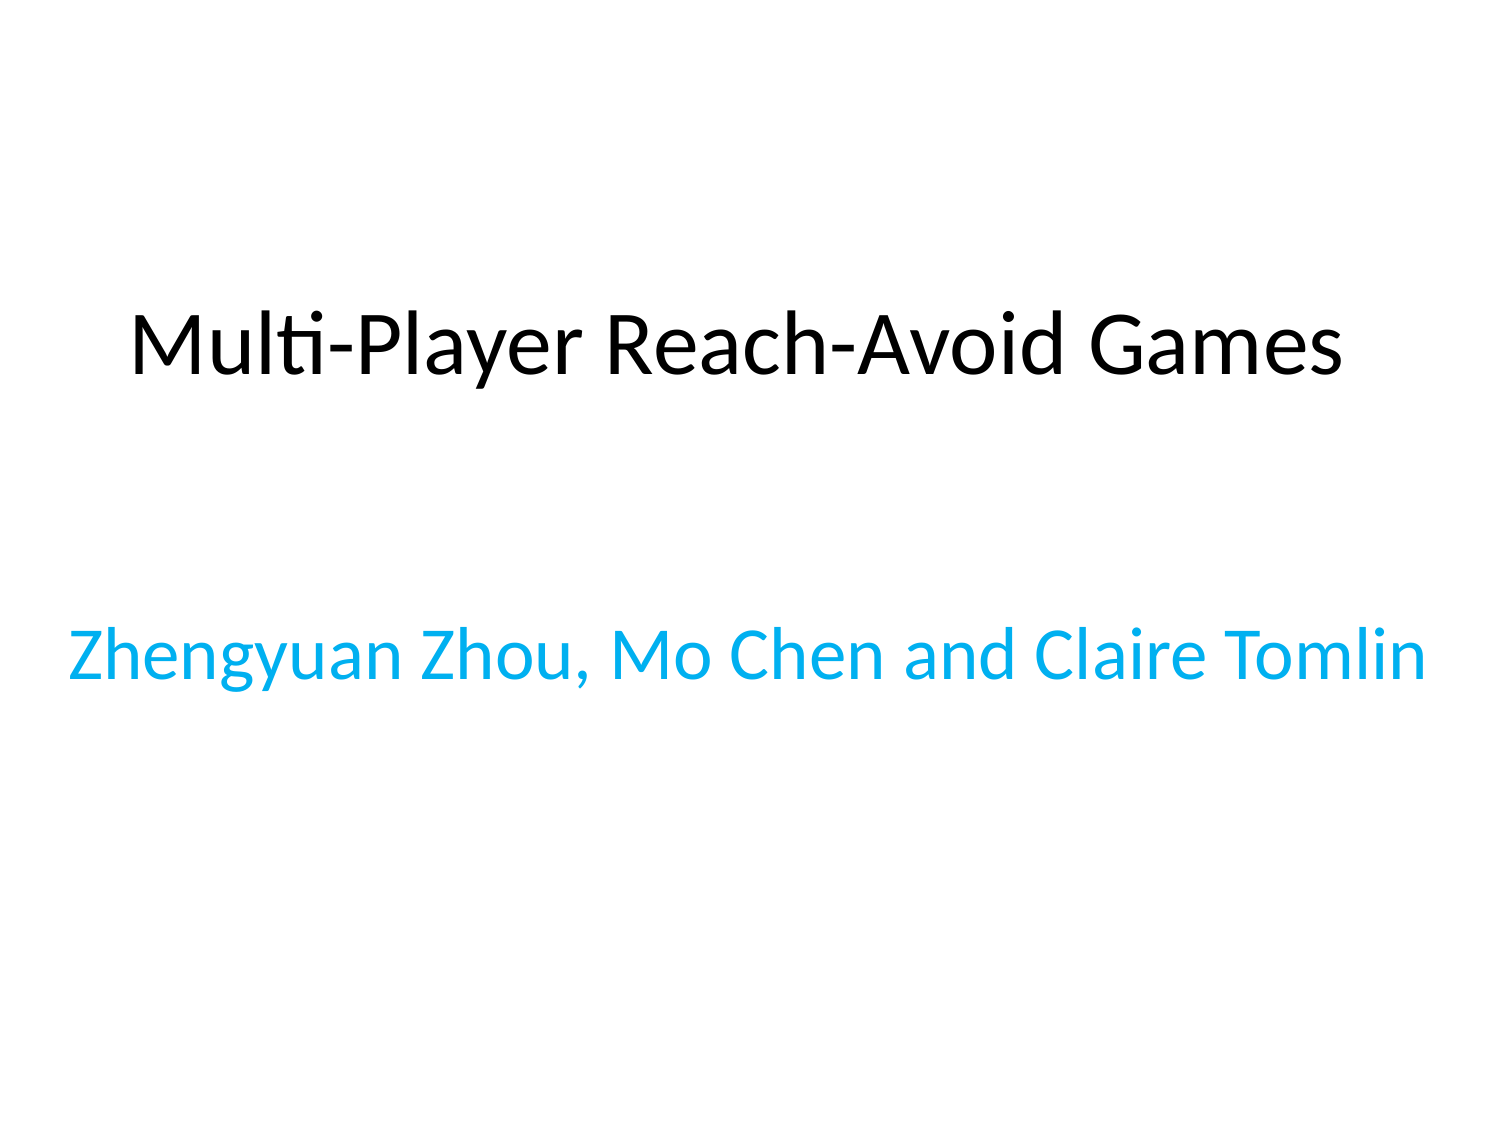

# Multi-Player Reach-Avoid Games
Zhengyuan Zhou, Mo Chen and Claire Tomlin